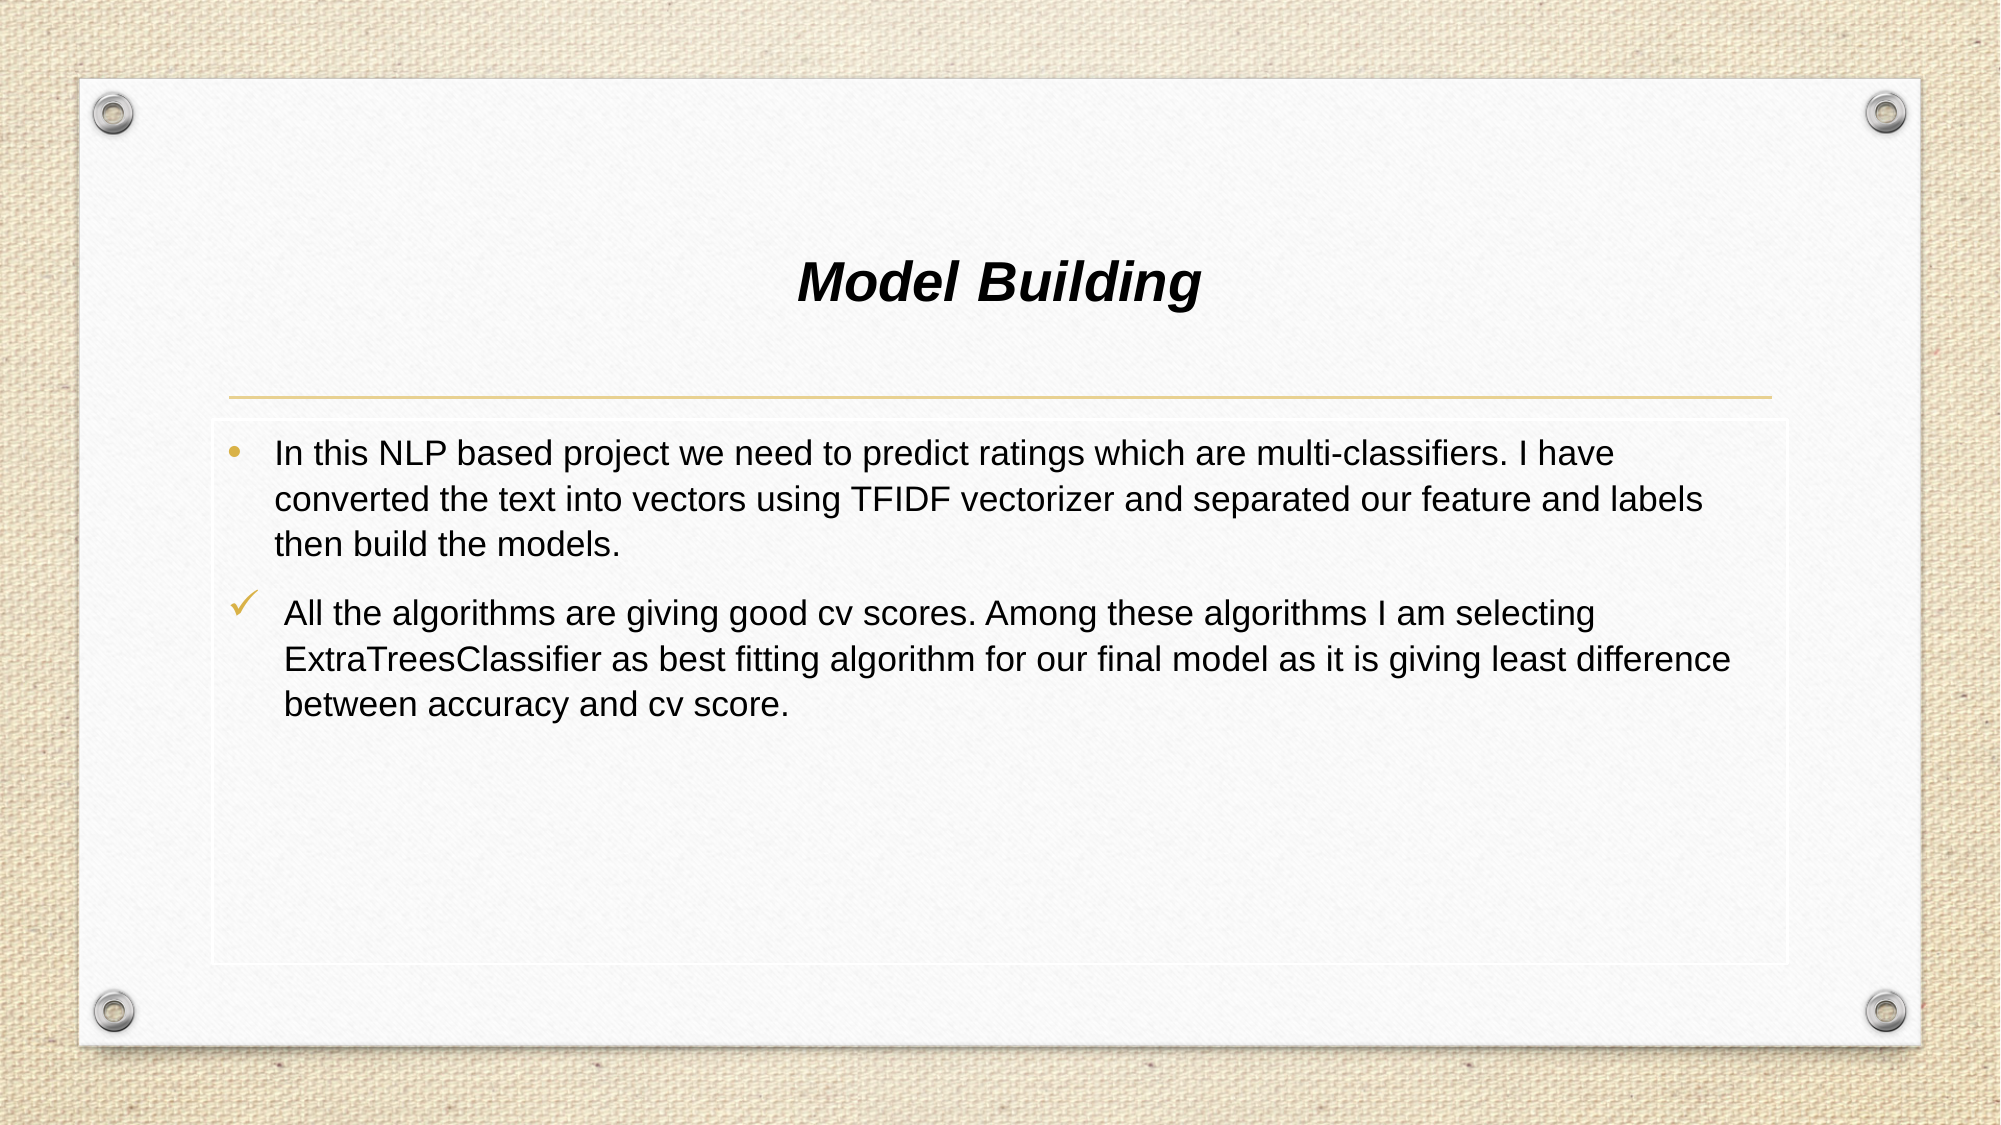

# Model Building
In this NLP based project we need to predict ratings which are multi-classifiers. I have converted the text into vectors using TFIDF vectorizer and separated our feature and labels then build the models.
All the algorithms are giving good cv scores. Among these algorithms I am selecting ExtraTreesClassifier as best fitting algorithm for our final model as it is giving least difference between accuracy and cv score.